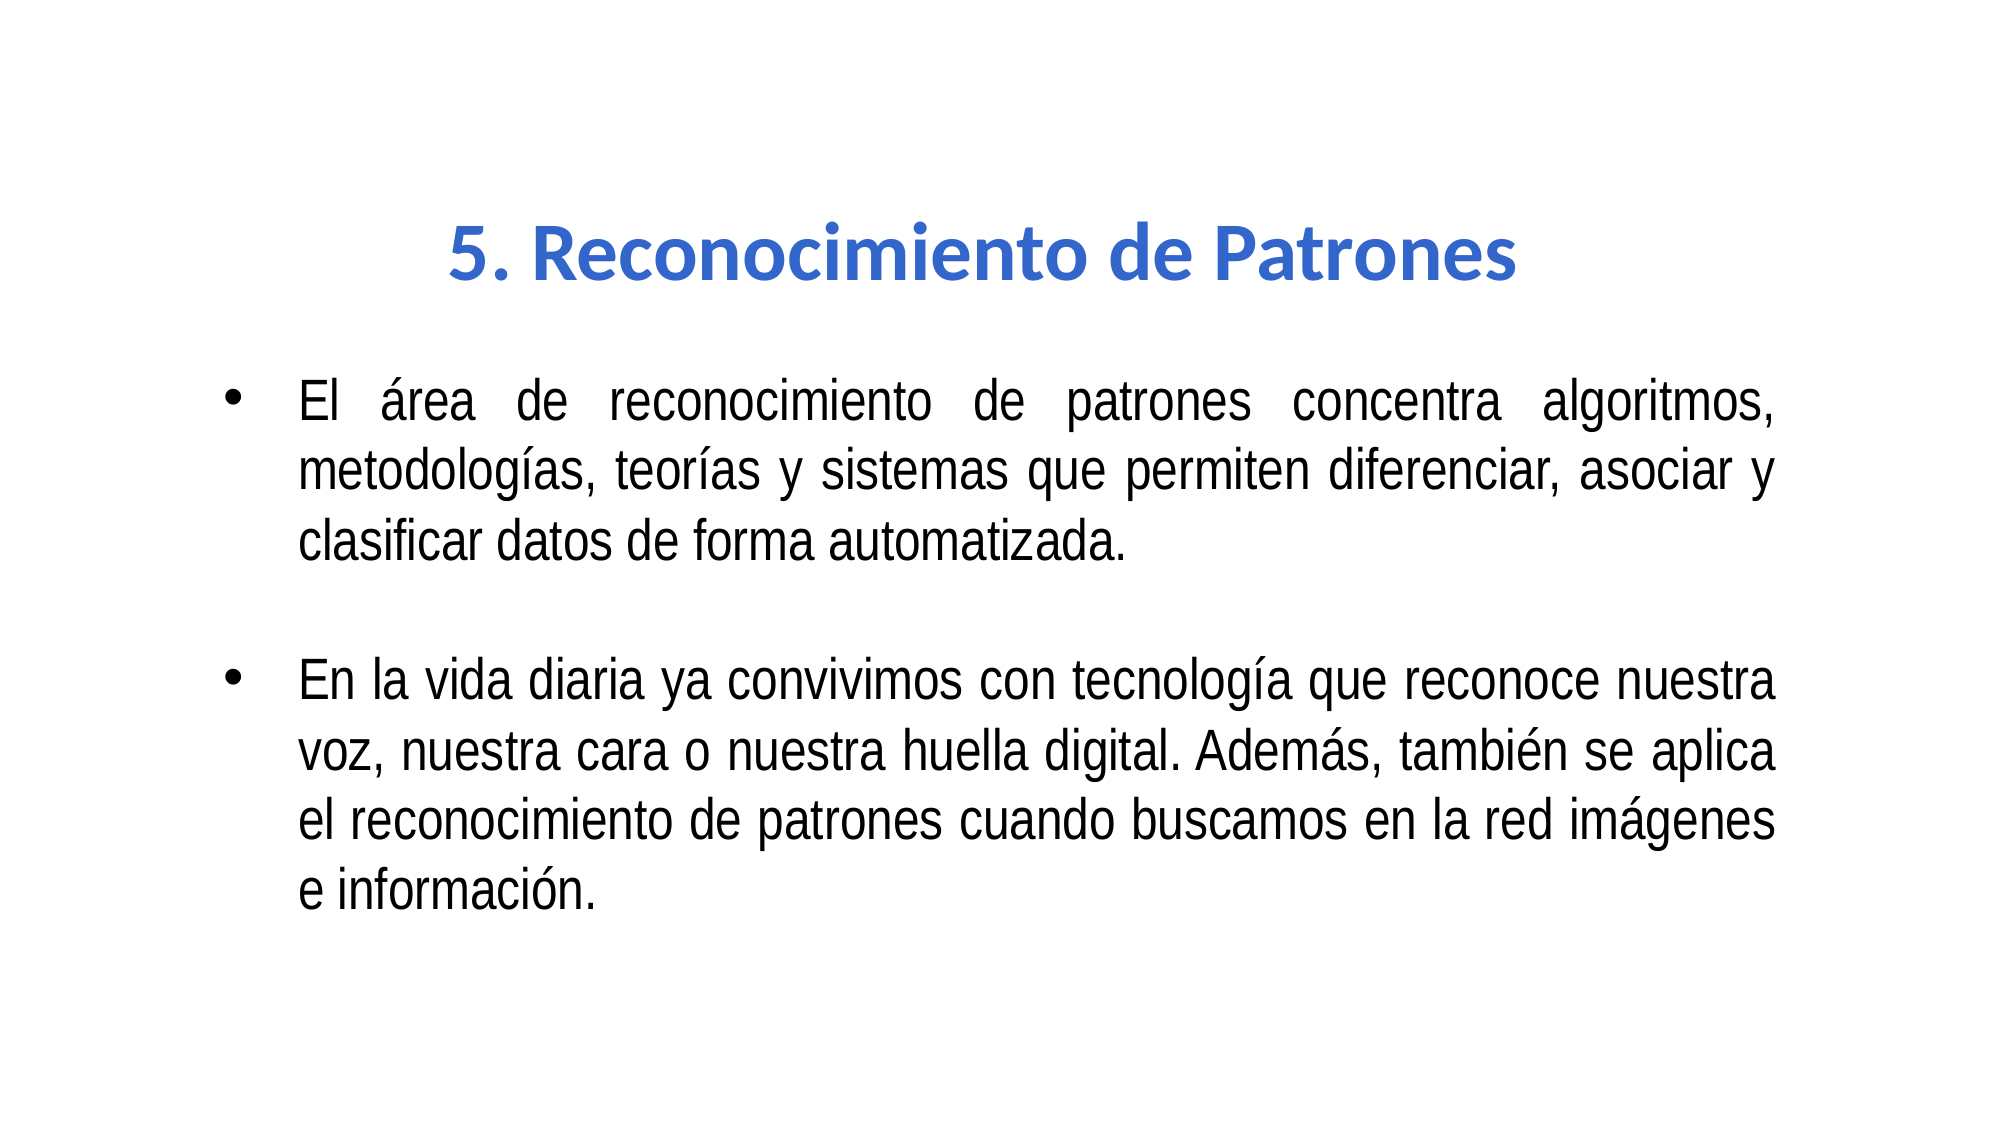

5. Reconocimiento de Patrones
El área de reconocimiento de patrones concentra algoritmos, metodologías, teorías y sistemas que permiten diferenciar, asociar y clasificar datos de forma automatizada.

En la vida diaria ya convivimos con tecnología que reconoce nuestra voz, nuestra cara o nuestra huella digital. Además, también se aplica el reconocimiento de patrones cuando buscamos en la red imágenes e información.